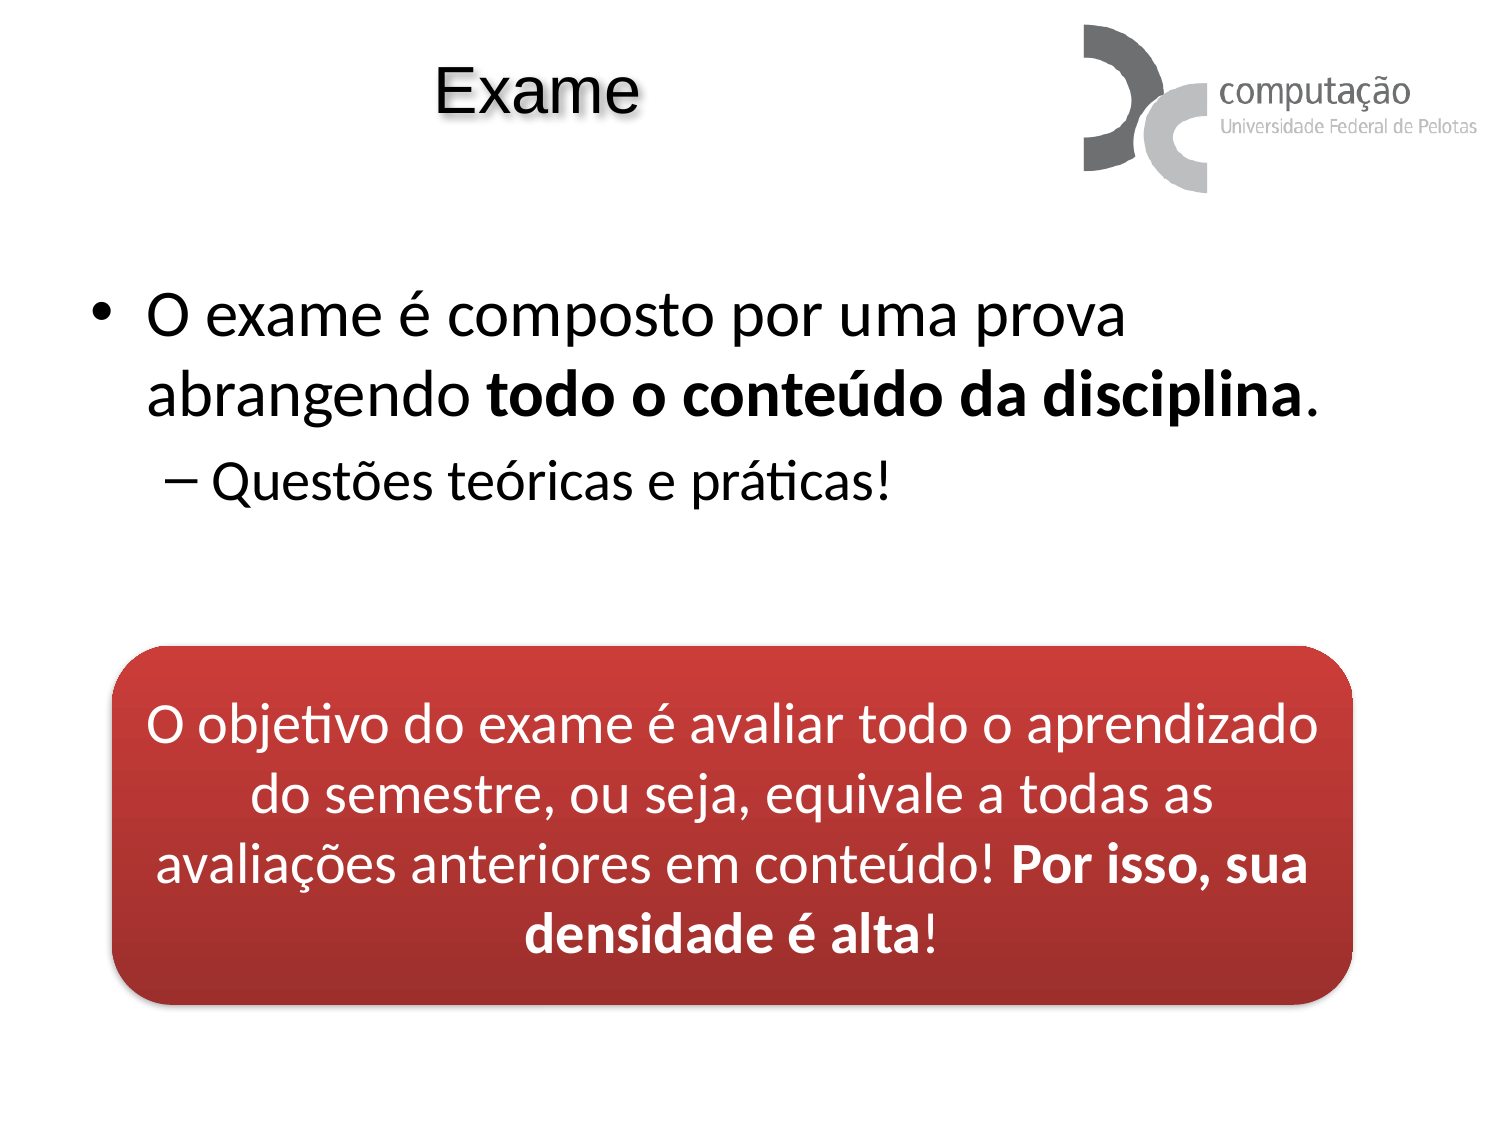

# Exame
O exame é composto por uma prova abrangendo todo o conteúdo da disciplina.
Questões teóricas e práticas!

O objetivo do exame é avaliar todo o aprendizado do semestre, ou seja, equivale a todas as avaliações anteriores em conteúdo! Por isso, sua densidade é alta!